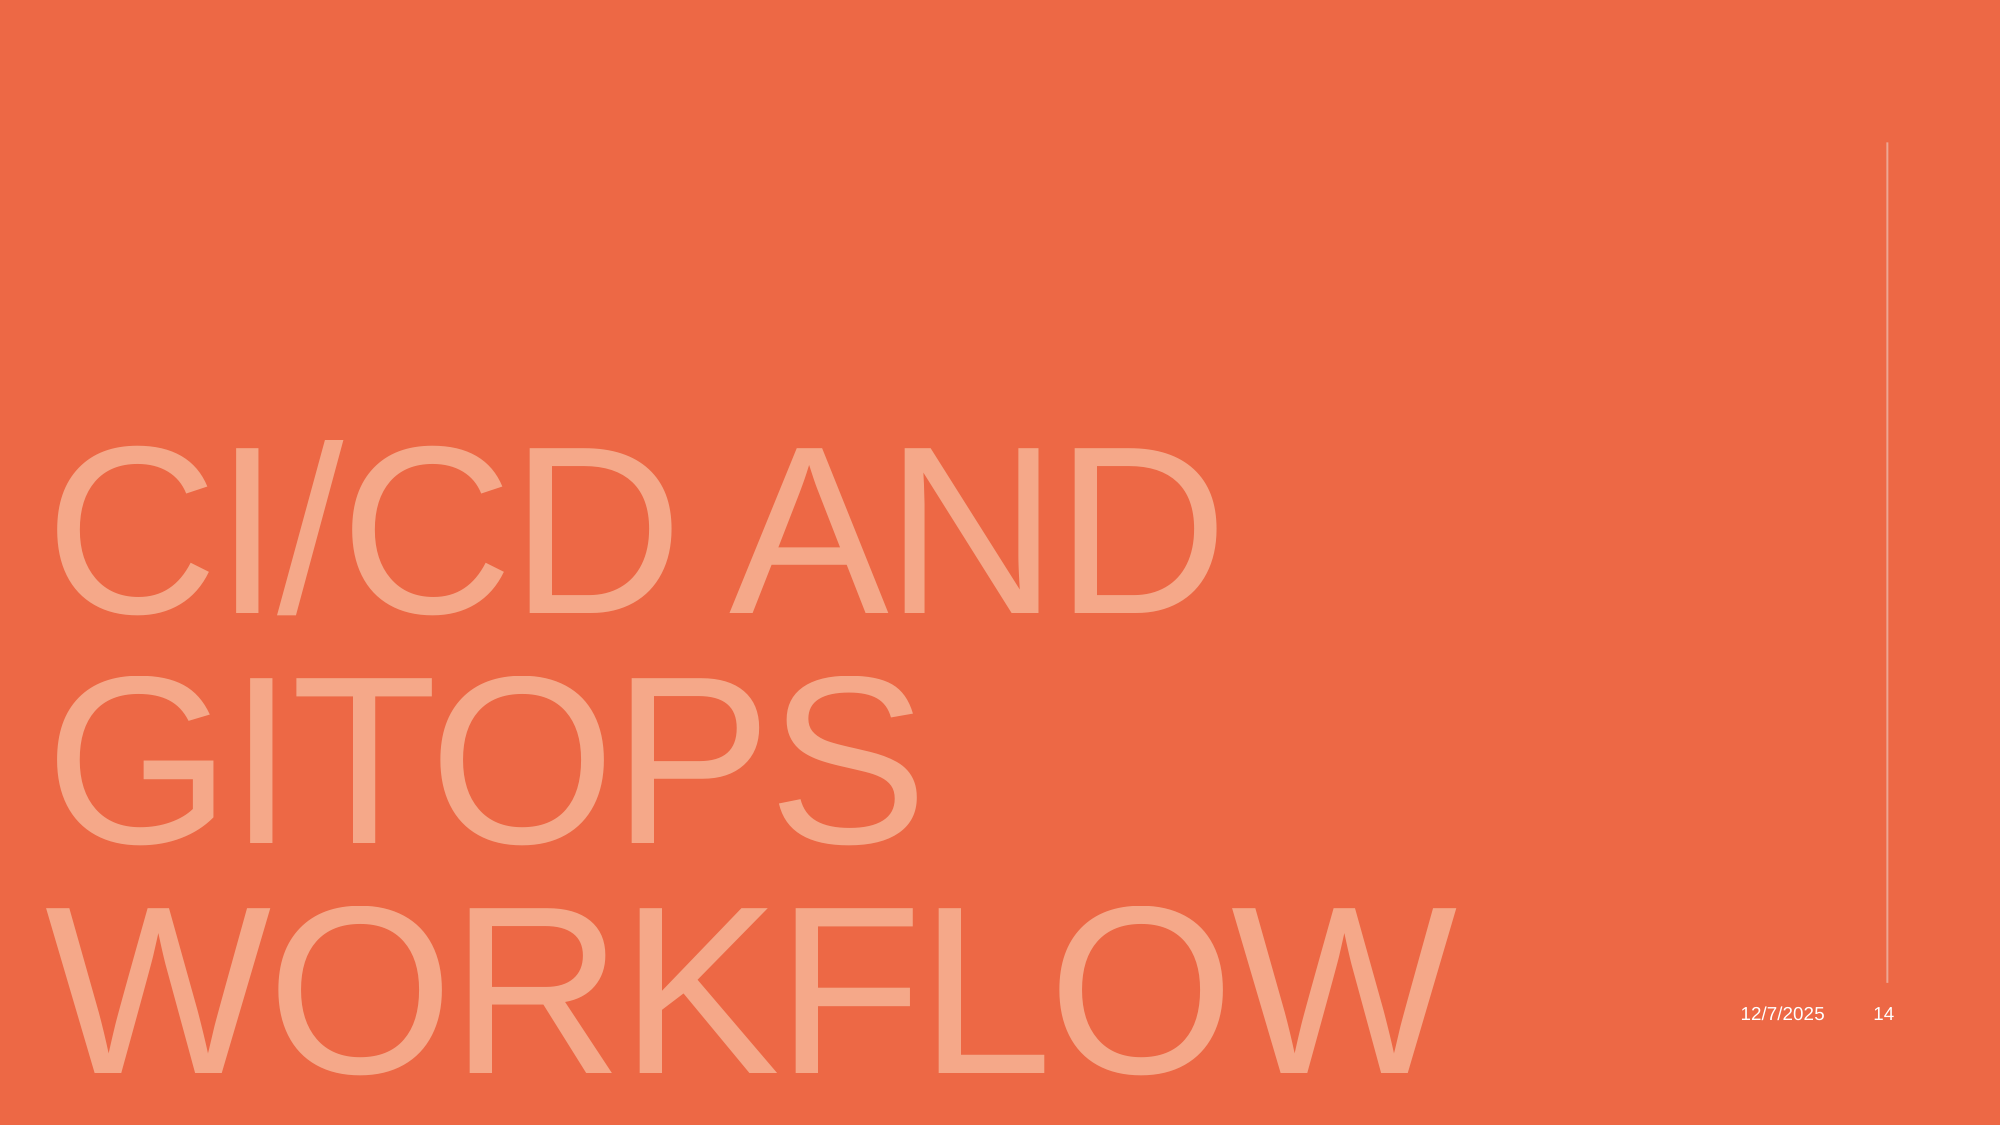

# CI/CD and GitOps Workflow
12/7/2025
14